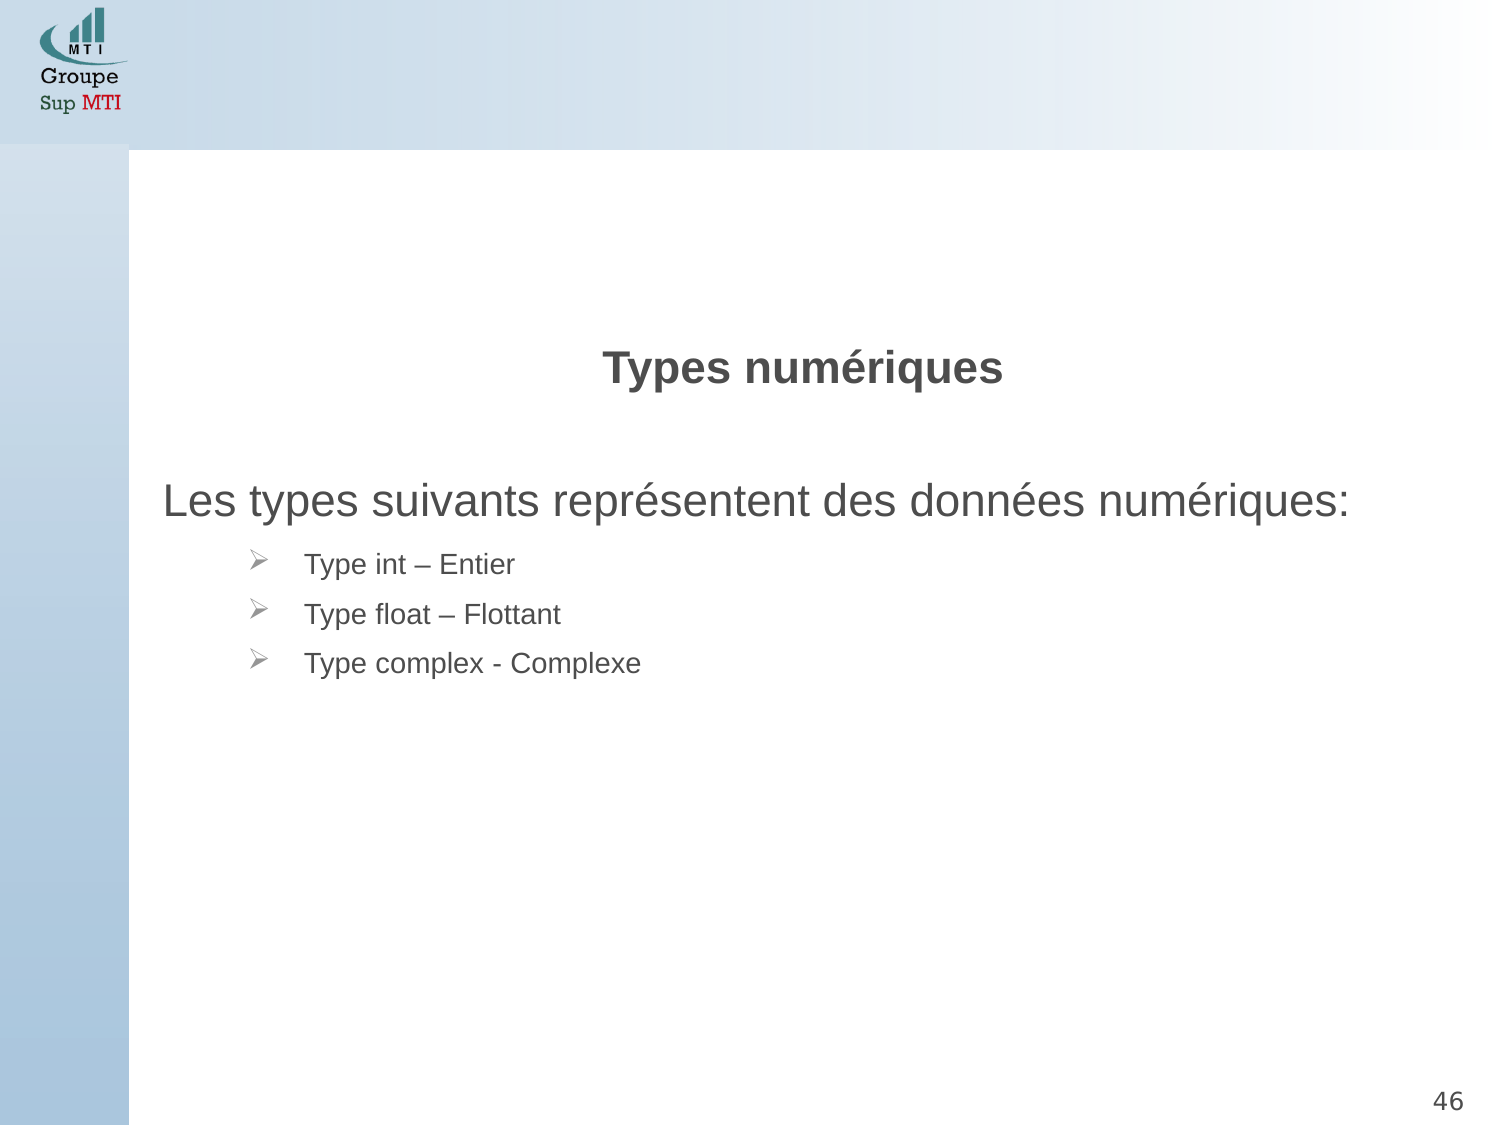

Types numériques
Les types suivants représentent des données numériques:
Type int – Entier
Type float – Flottant
Type complex - Complexe